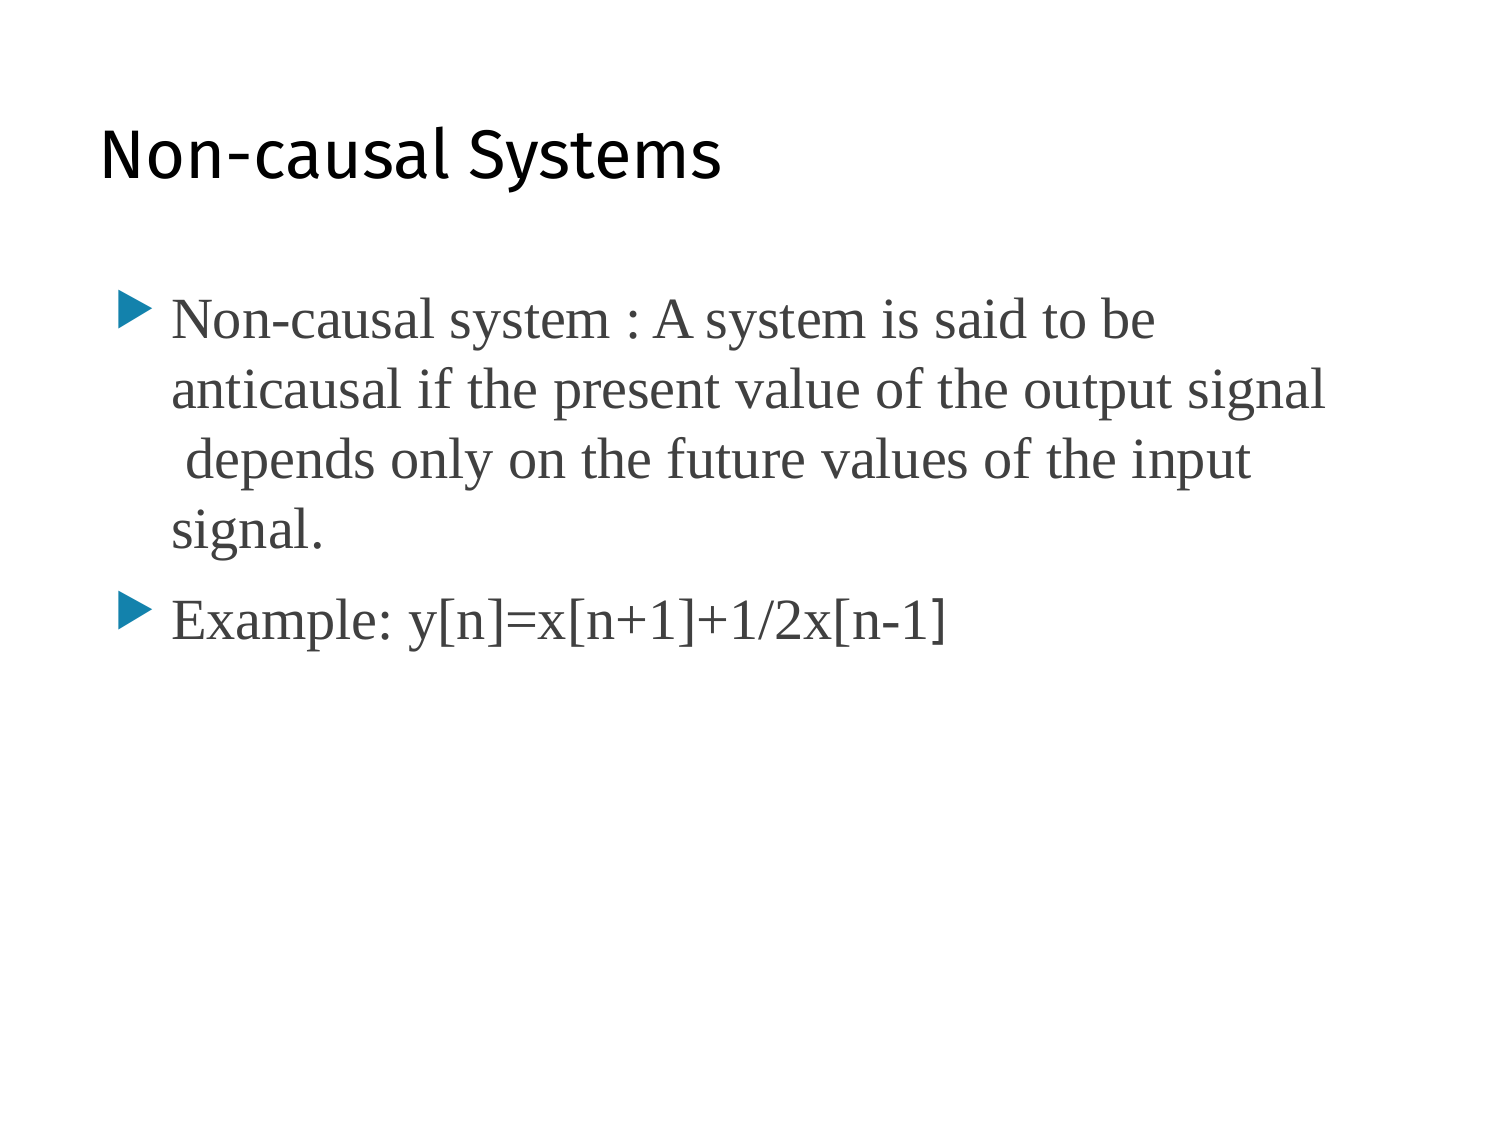

# Non-causal Systems
Non-causal system : A system is said to be  anticausal if the present value of the output signal  depends only on the future values of the input  signal.
Example: y[n]=x[n+1]+1/2x[n-1]